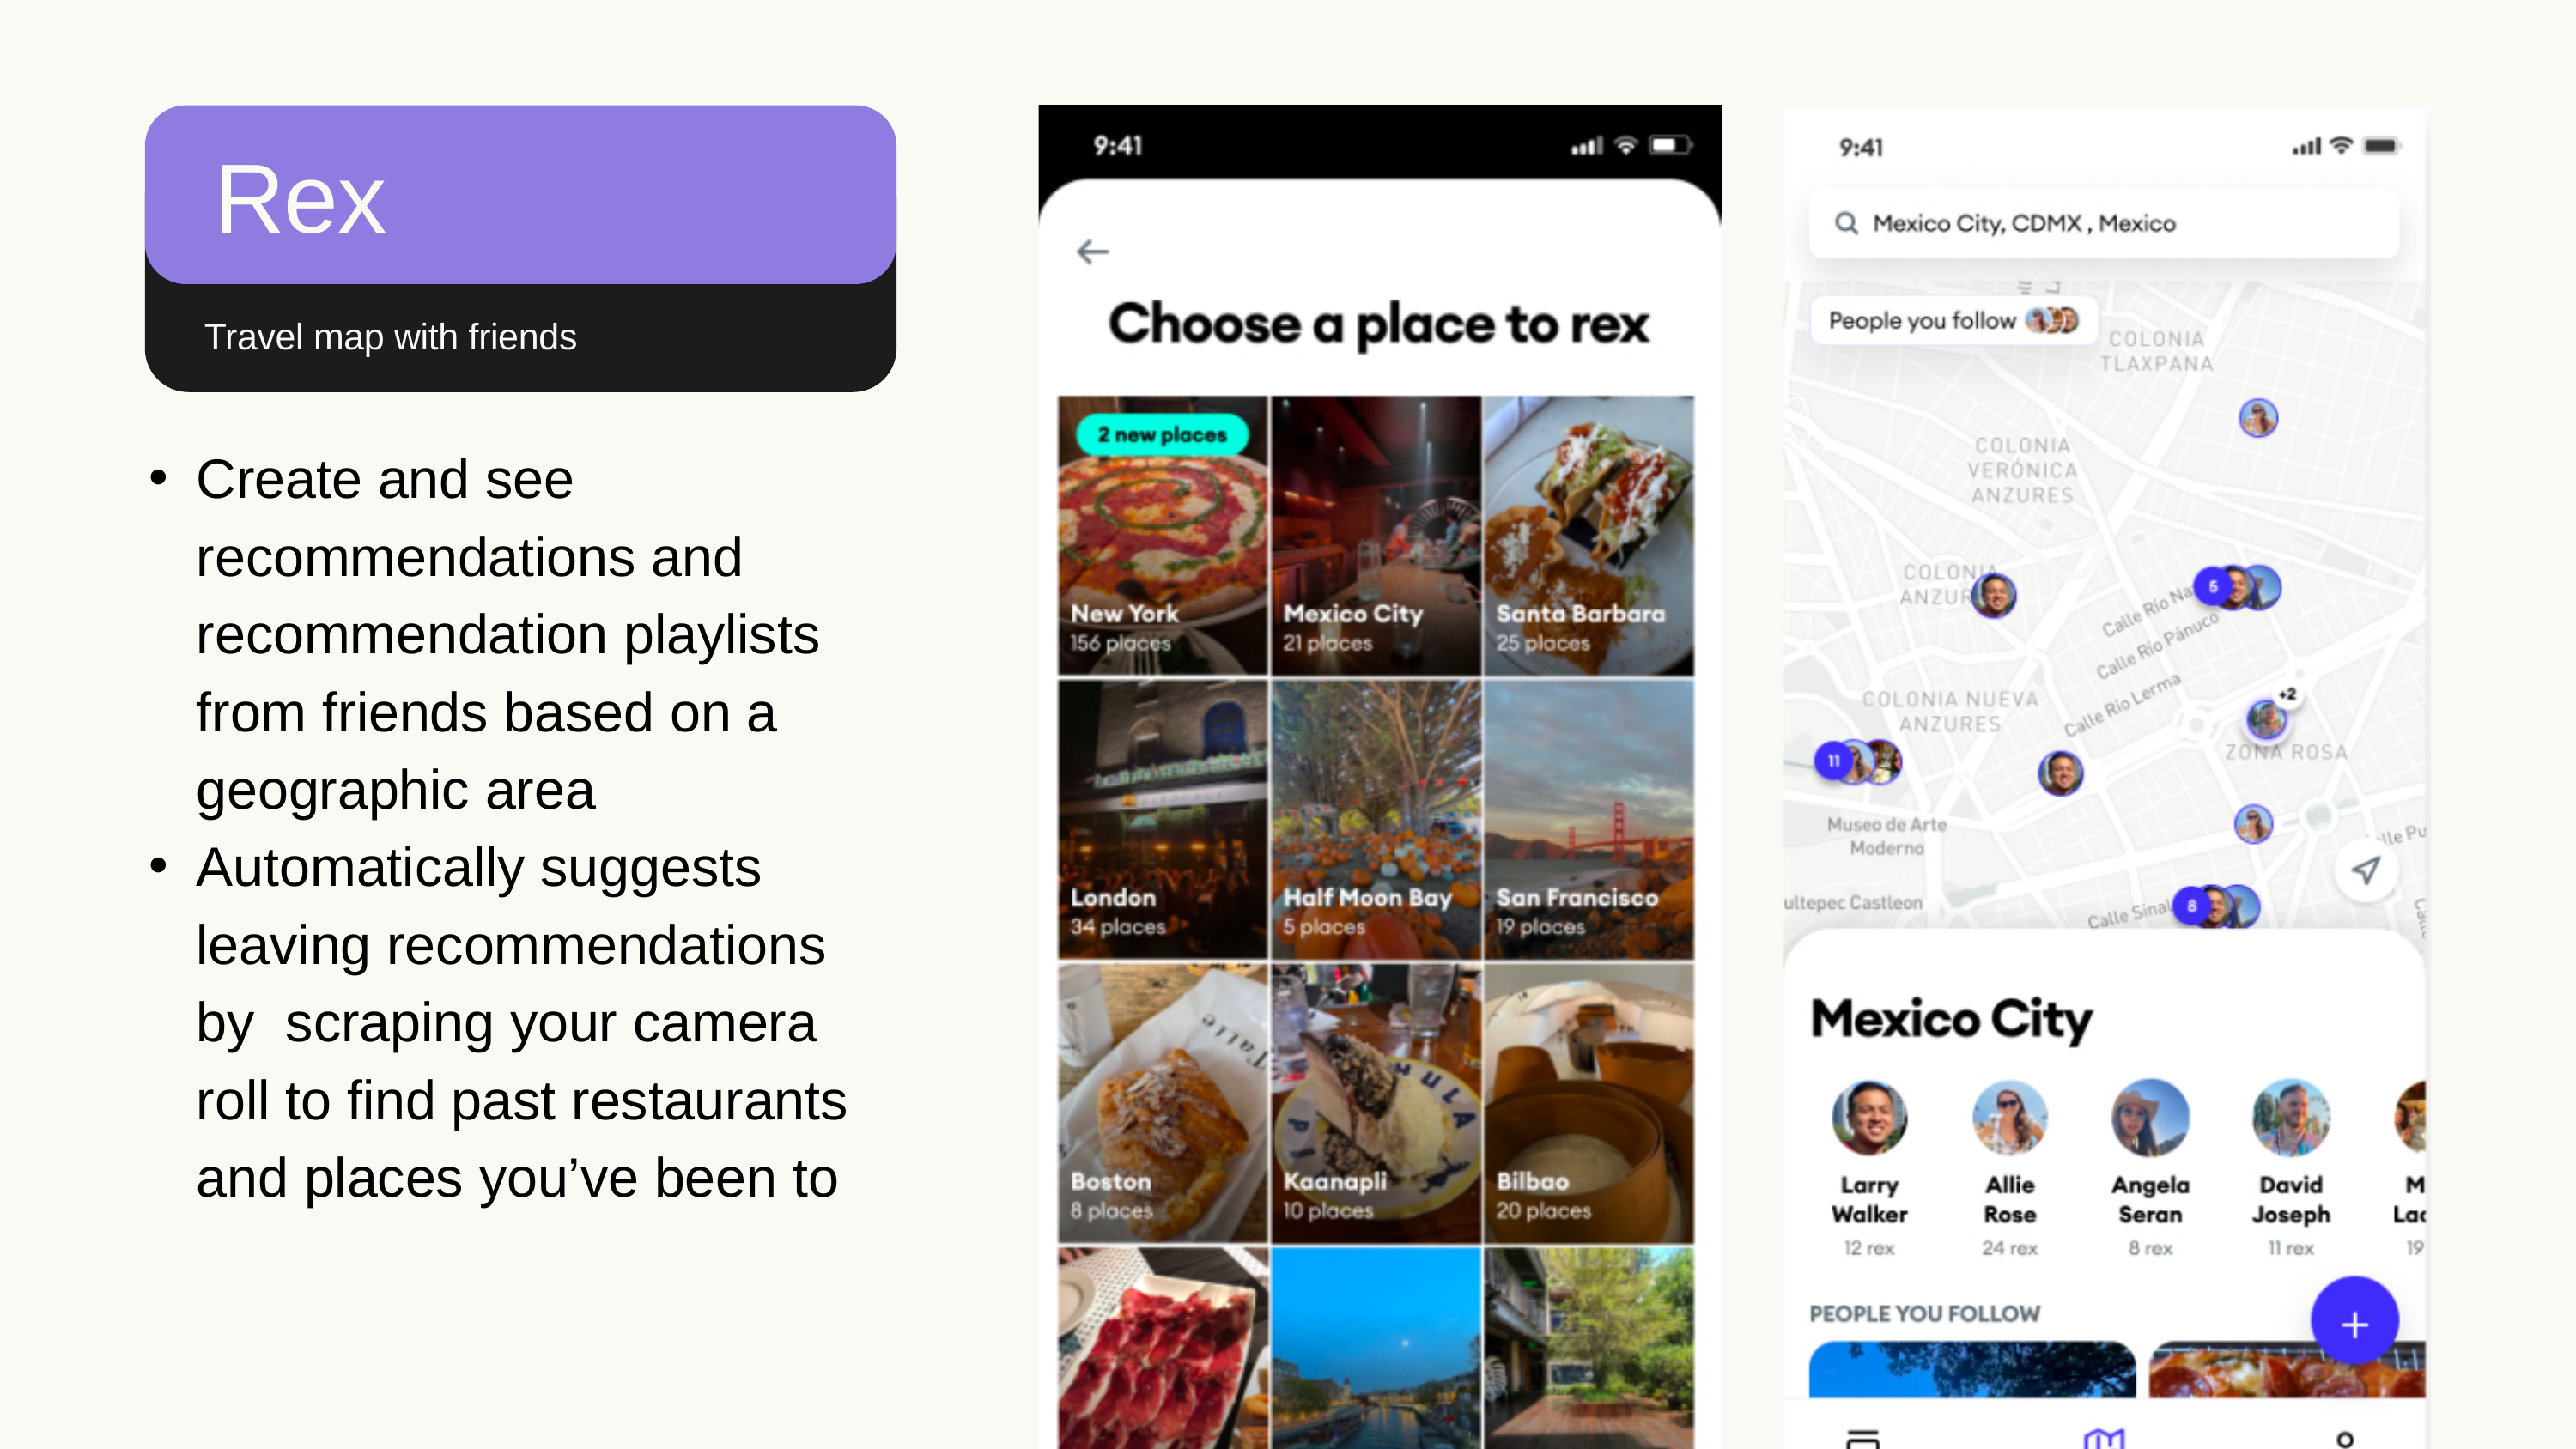

Rex

Travel map with friends
Create and see recommendations and recommendation playlists from friends based on a geographic area
Automatically suggests leaving recommendations by  scraping your camera roll to find past restaurants and places you’ve been to